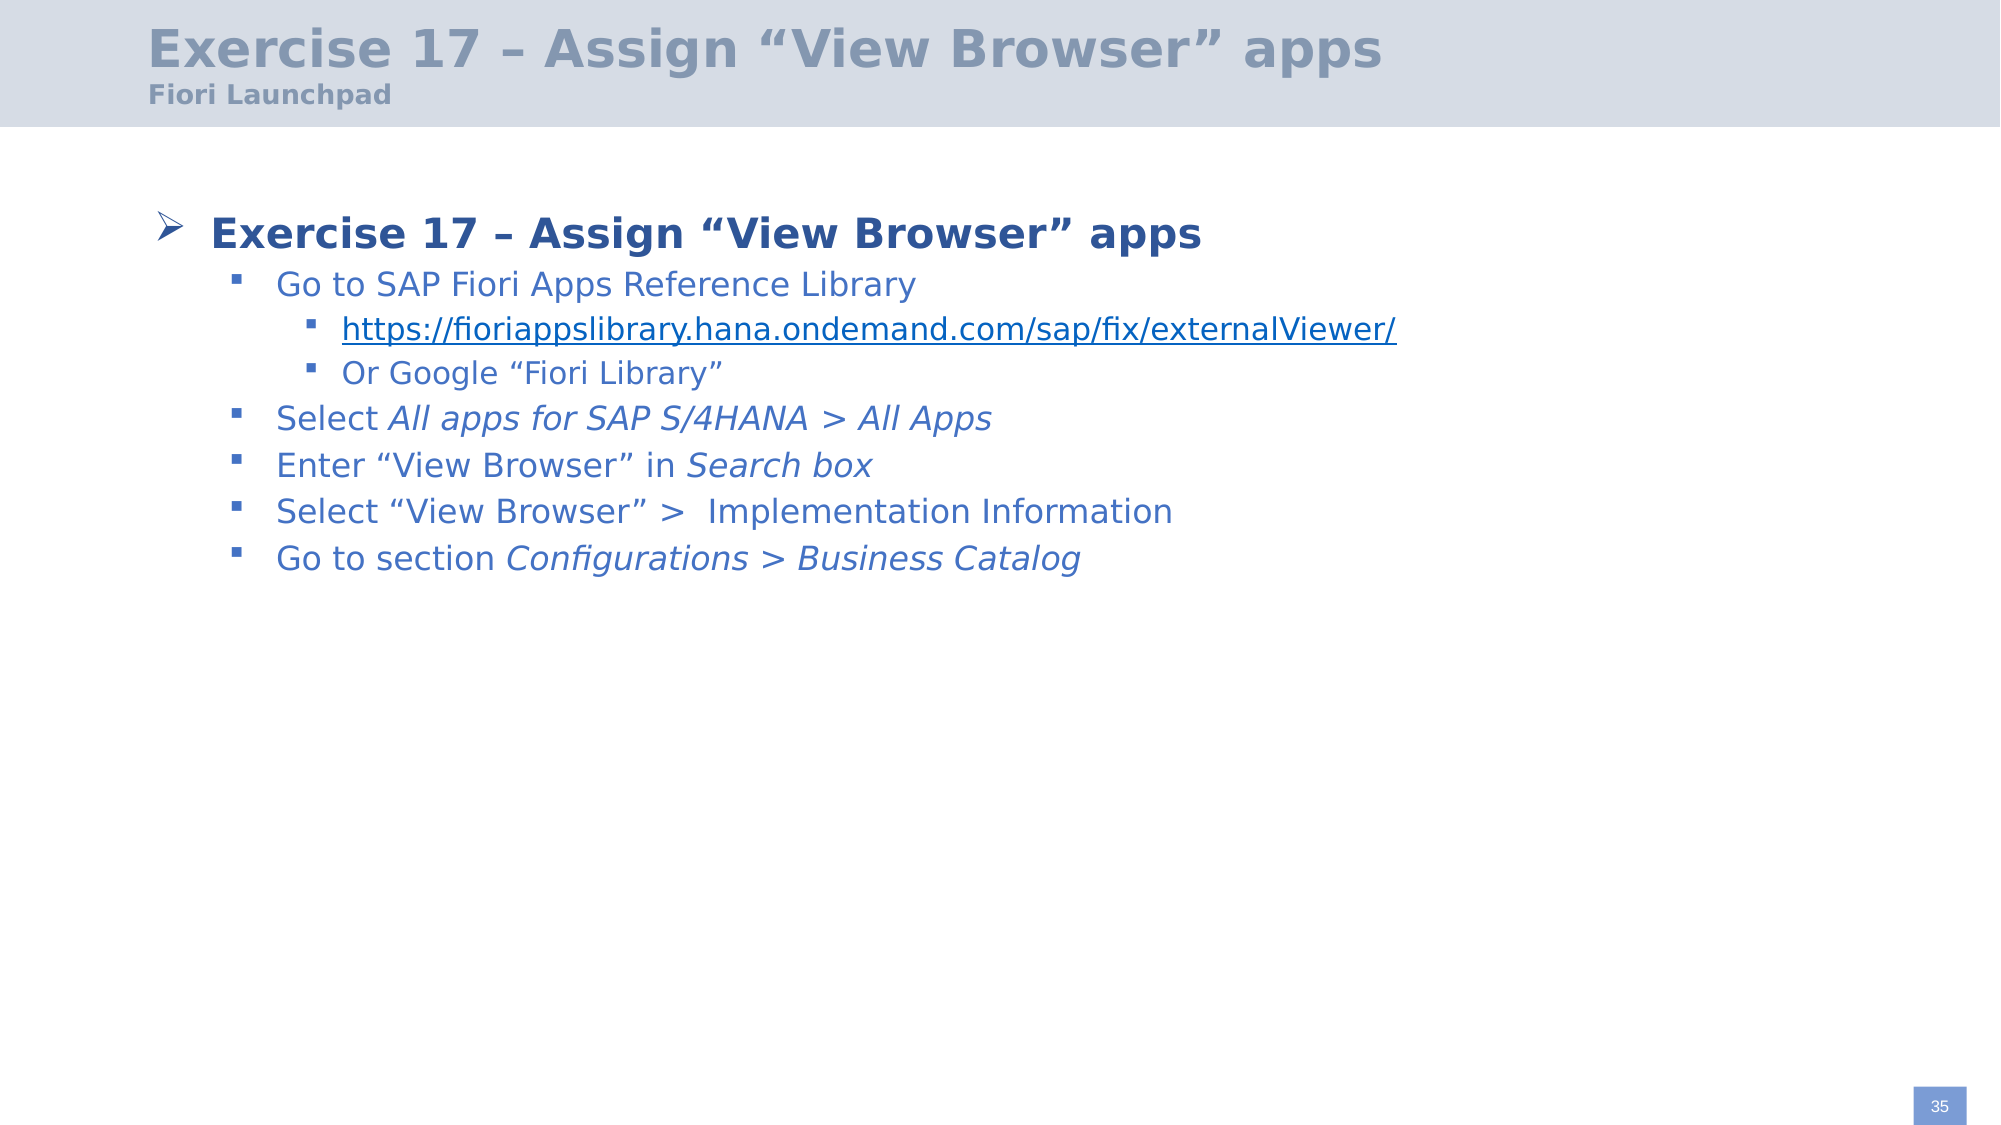

# Exercise 17 – Assign “View Browser” apps Fiori Launchpad
Exercise 17 – Assign “View Browser” apps
Go to SAP Fiori Apps Reference Library
https://fioriappslibrary.hana.ondemand.com/sap/fix/externalViewer/
Or Google “Fiori Library”
Select All apps for SAP S/4HANA > All Apps
Enter “View Browser” in Search box
Select “View Browser” >  Implementation Information
Go to section Configurations > Business Catalog